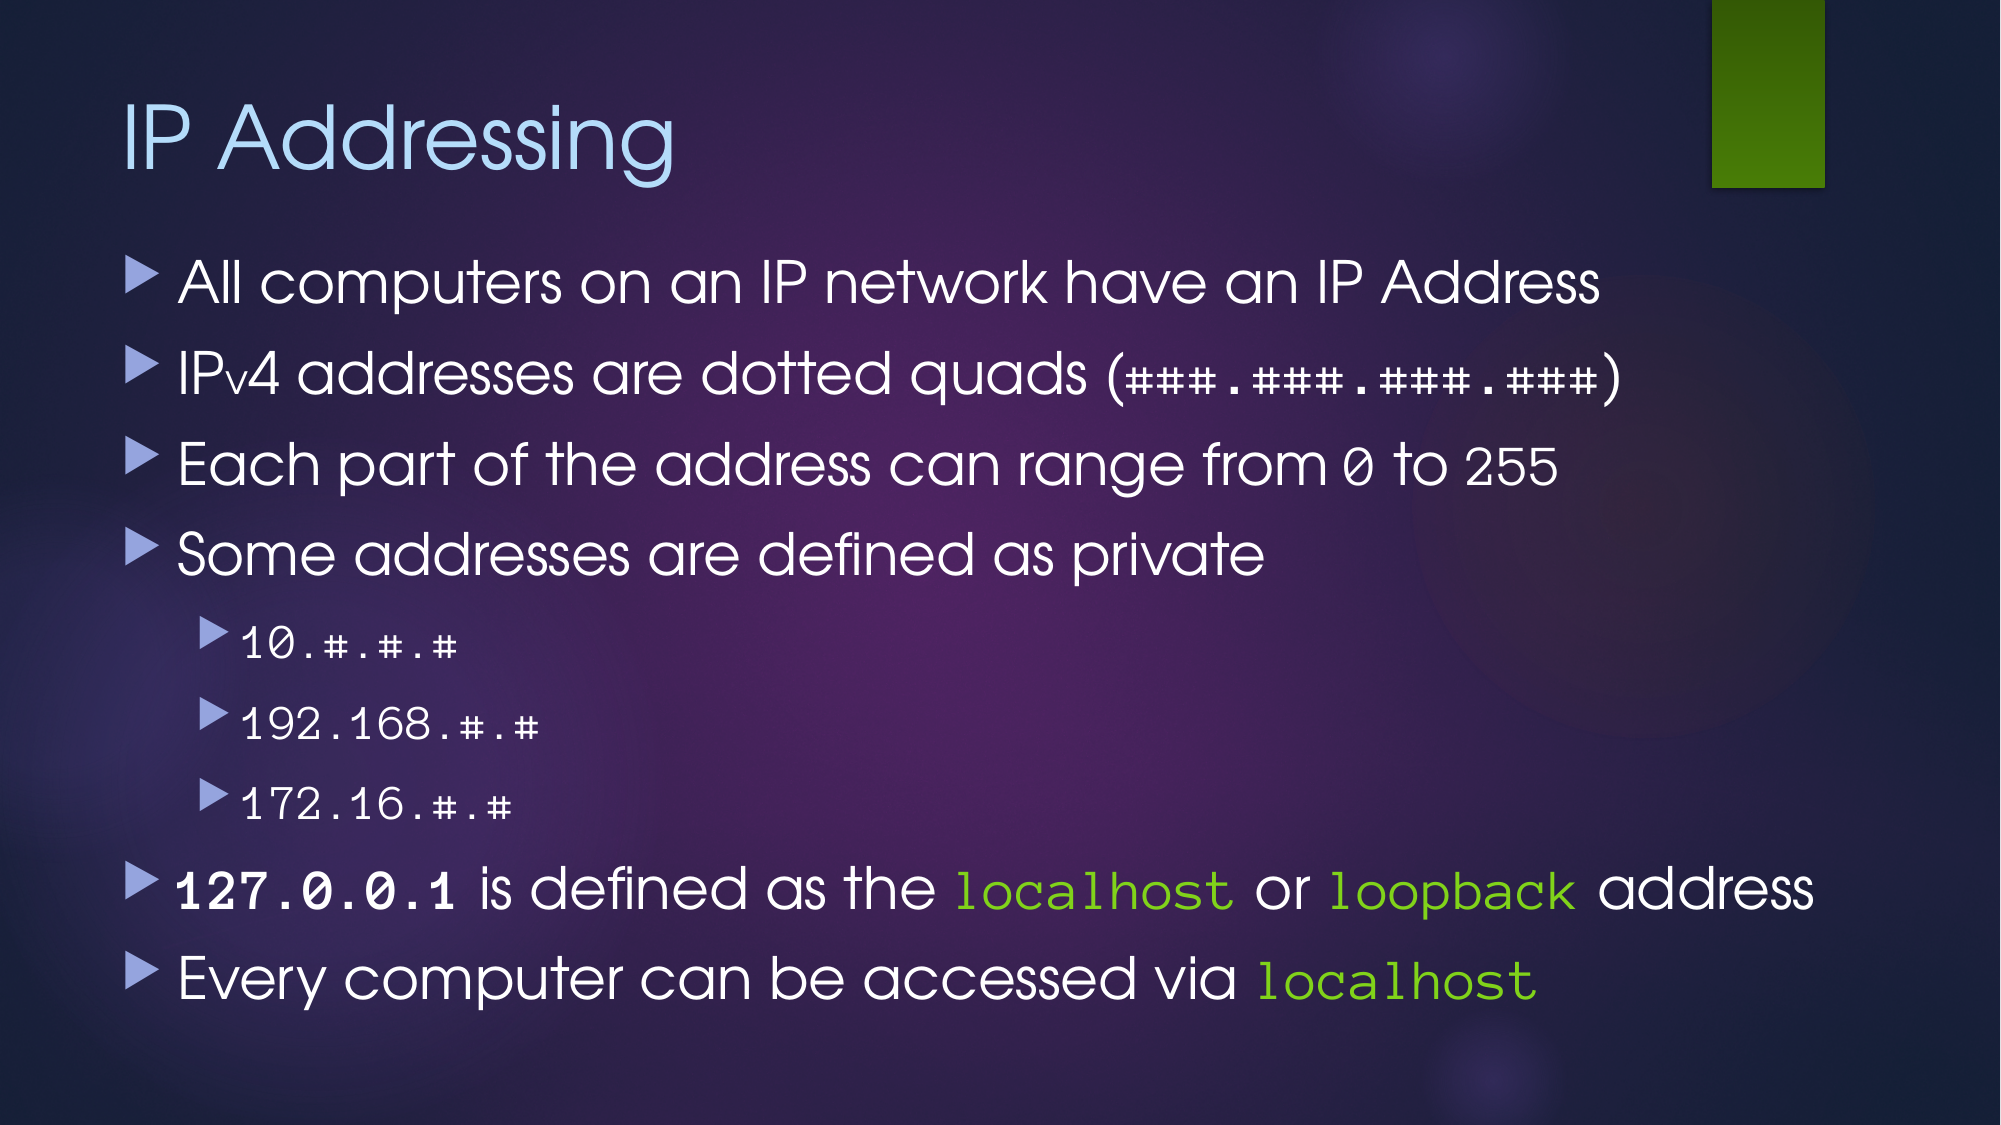

# IP Addressing
All computers on an IP network have an IP Address
IPv4 addresses are dotted quads (###.###.###.###)
Each part of the address can range from 0 to 255
Some addresses are defined as private
10.#.#.#
192.168.#.#
172.16.#.#
127.0.0.1 is defined as the localhost or loopback address
Every computer can be accessed via localhost